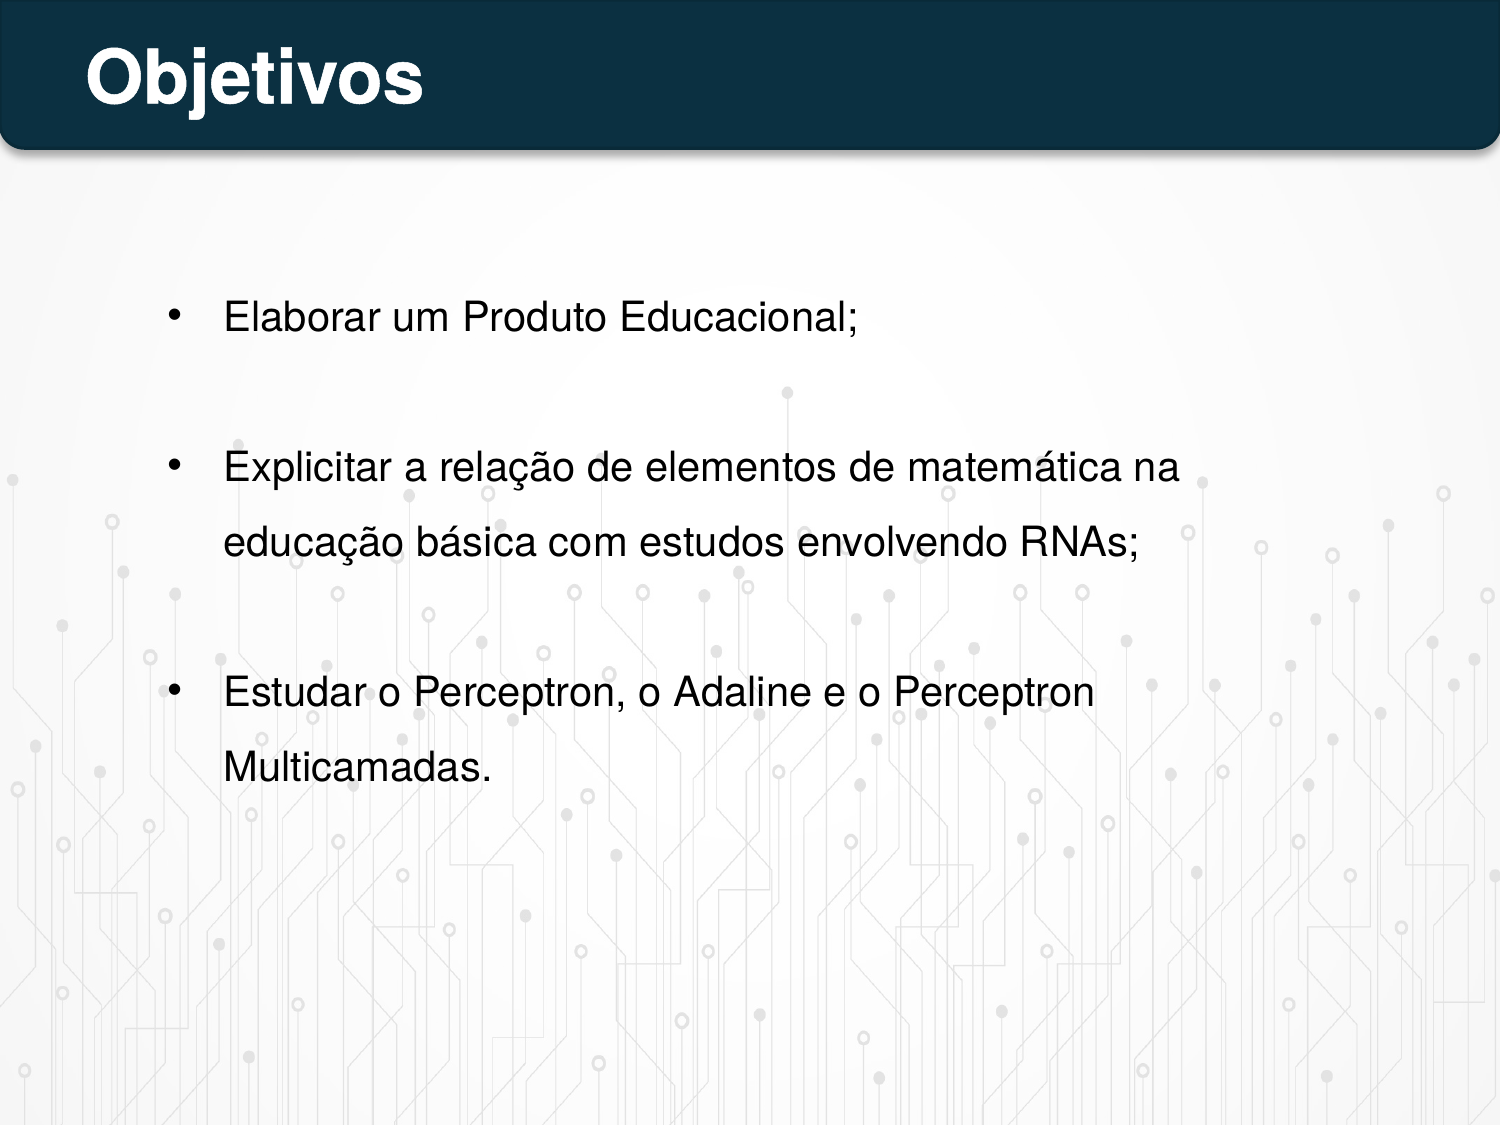

Objetivos
Elaborar um Produto Educacional;

Explicitar a relação de elementos de matemática na educação básica com estudos envolvendo RNAs;

Estudar o Perceptron, o Adaline e o Perceptron Multicamadas.